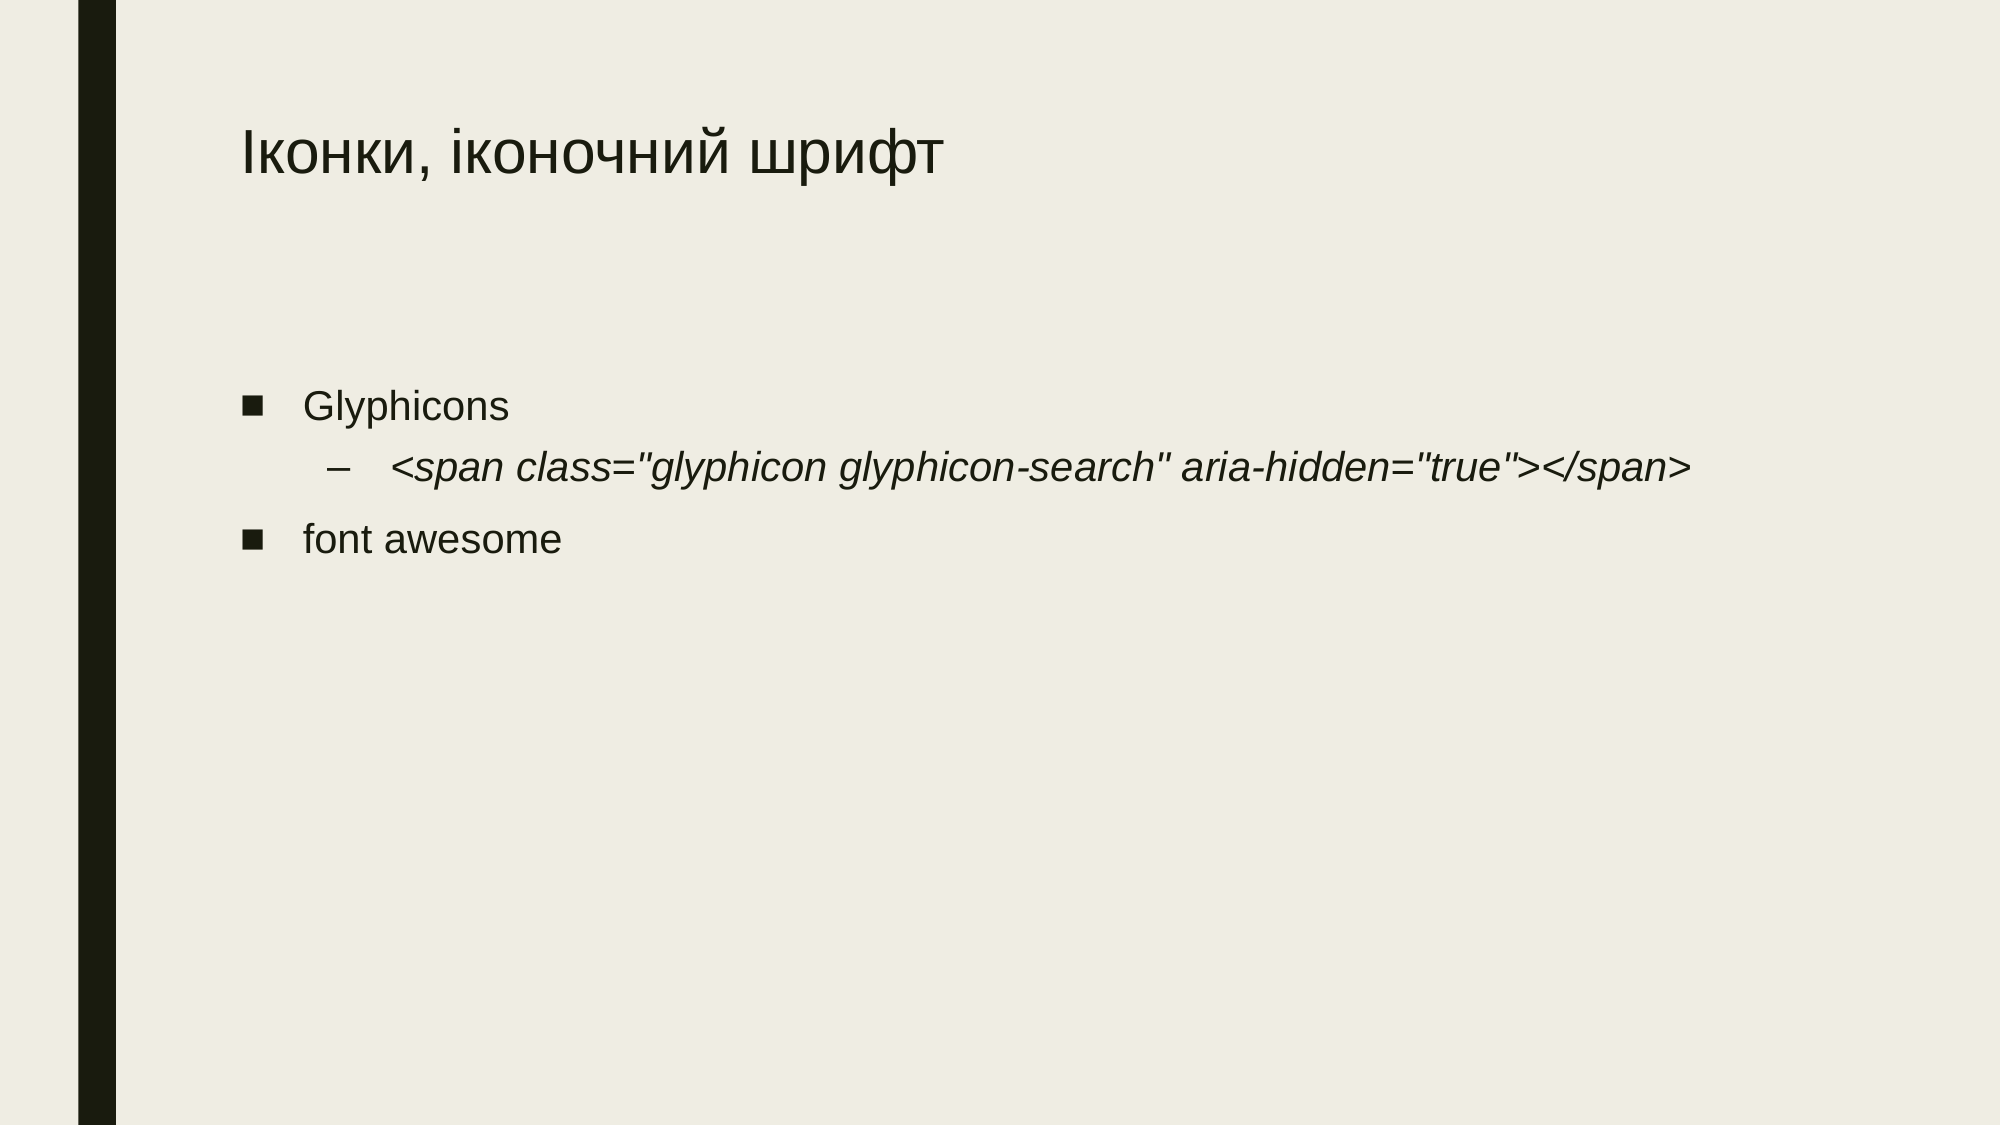

# Іконки, іконочний шрифт
Glyphicons
<span class="glyphicon glyphicon-search" aria-hidden="true"></span>
font awesome